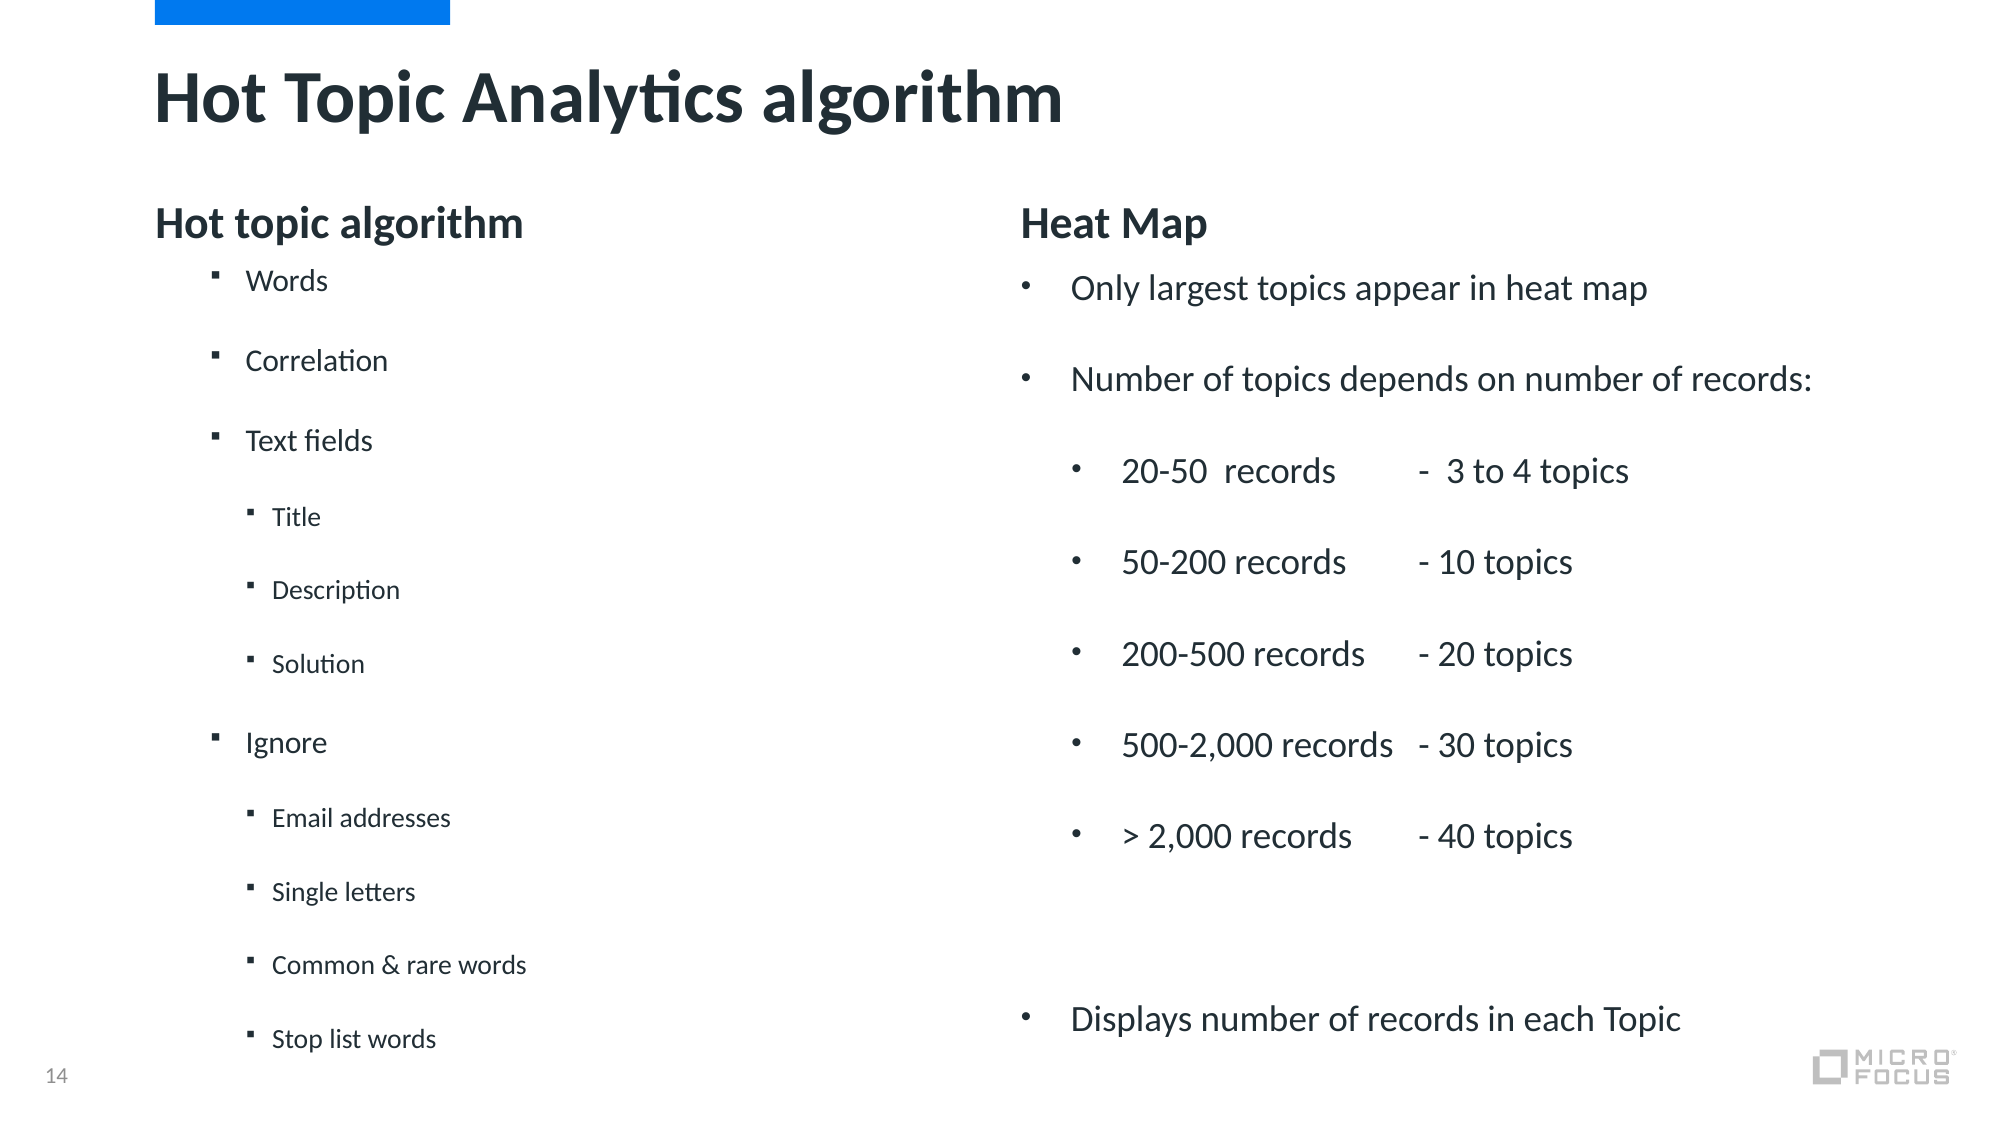

# Hot Topic Analytics algorithm
Heat Map

Hot topic algorithm

Words
Correlation
Text fields
Title
Description
Solution
Ignore
Email addresses
Single letters
Common & rare words
Stop list words
Only largest topics appear in heat map
Number of topics depends on number of records:
20-50  records		-  3 to 4 topics
50-200 records		- 10 topics
200-500 records		- 20 topics
500-2,000 records		- 30 topics
> 2,000 records		- 40 topics

Displays number of records in each Topic

14